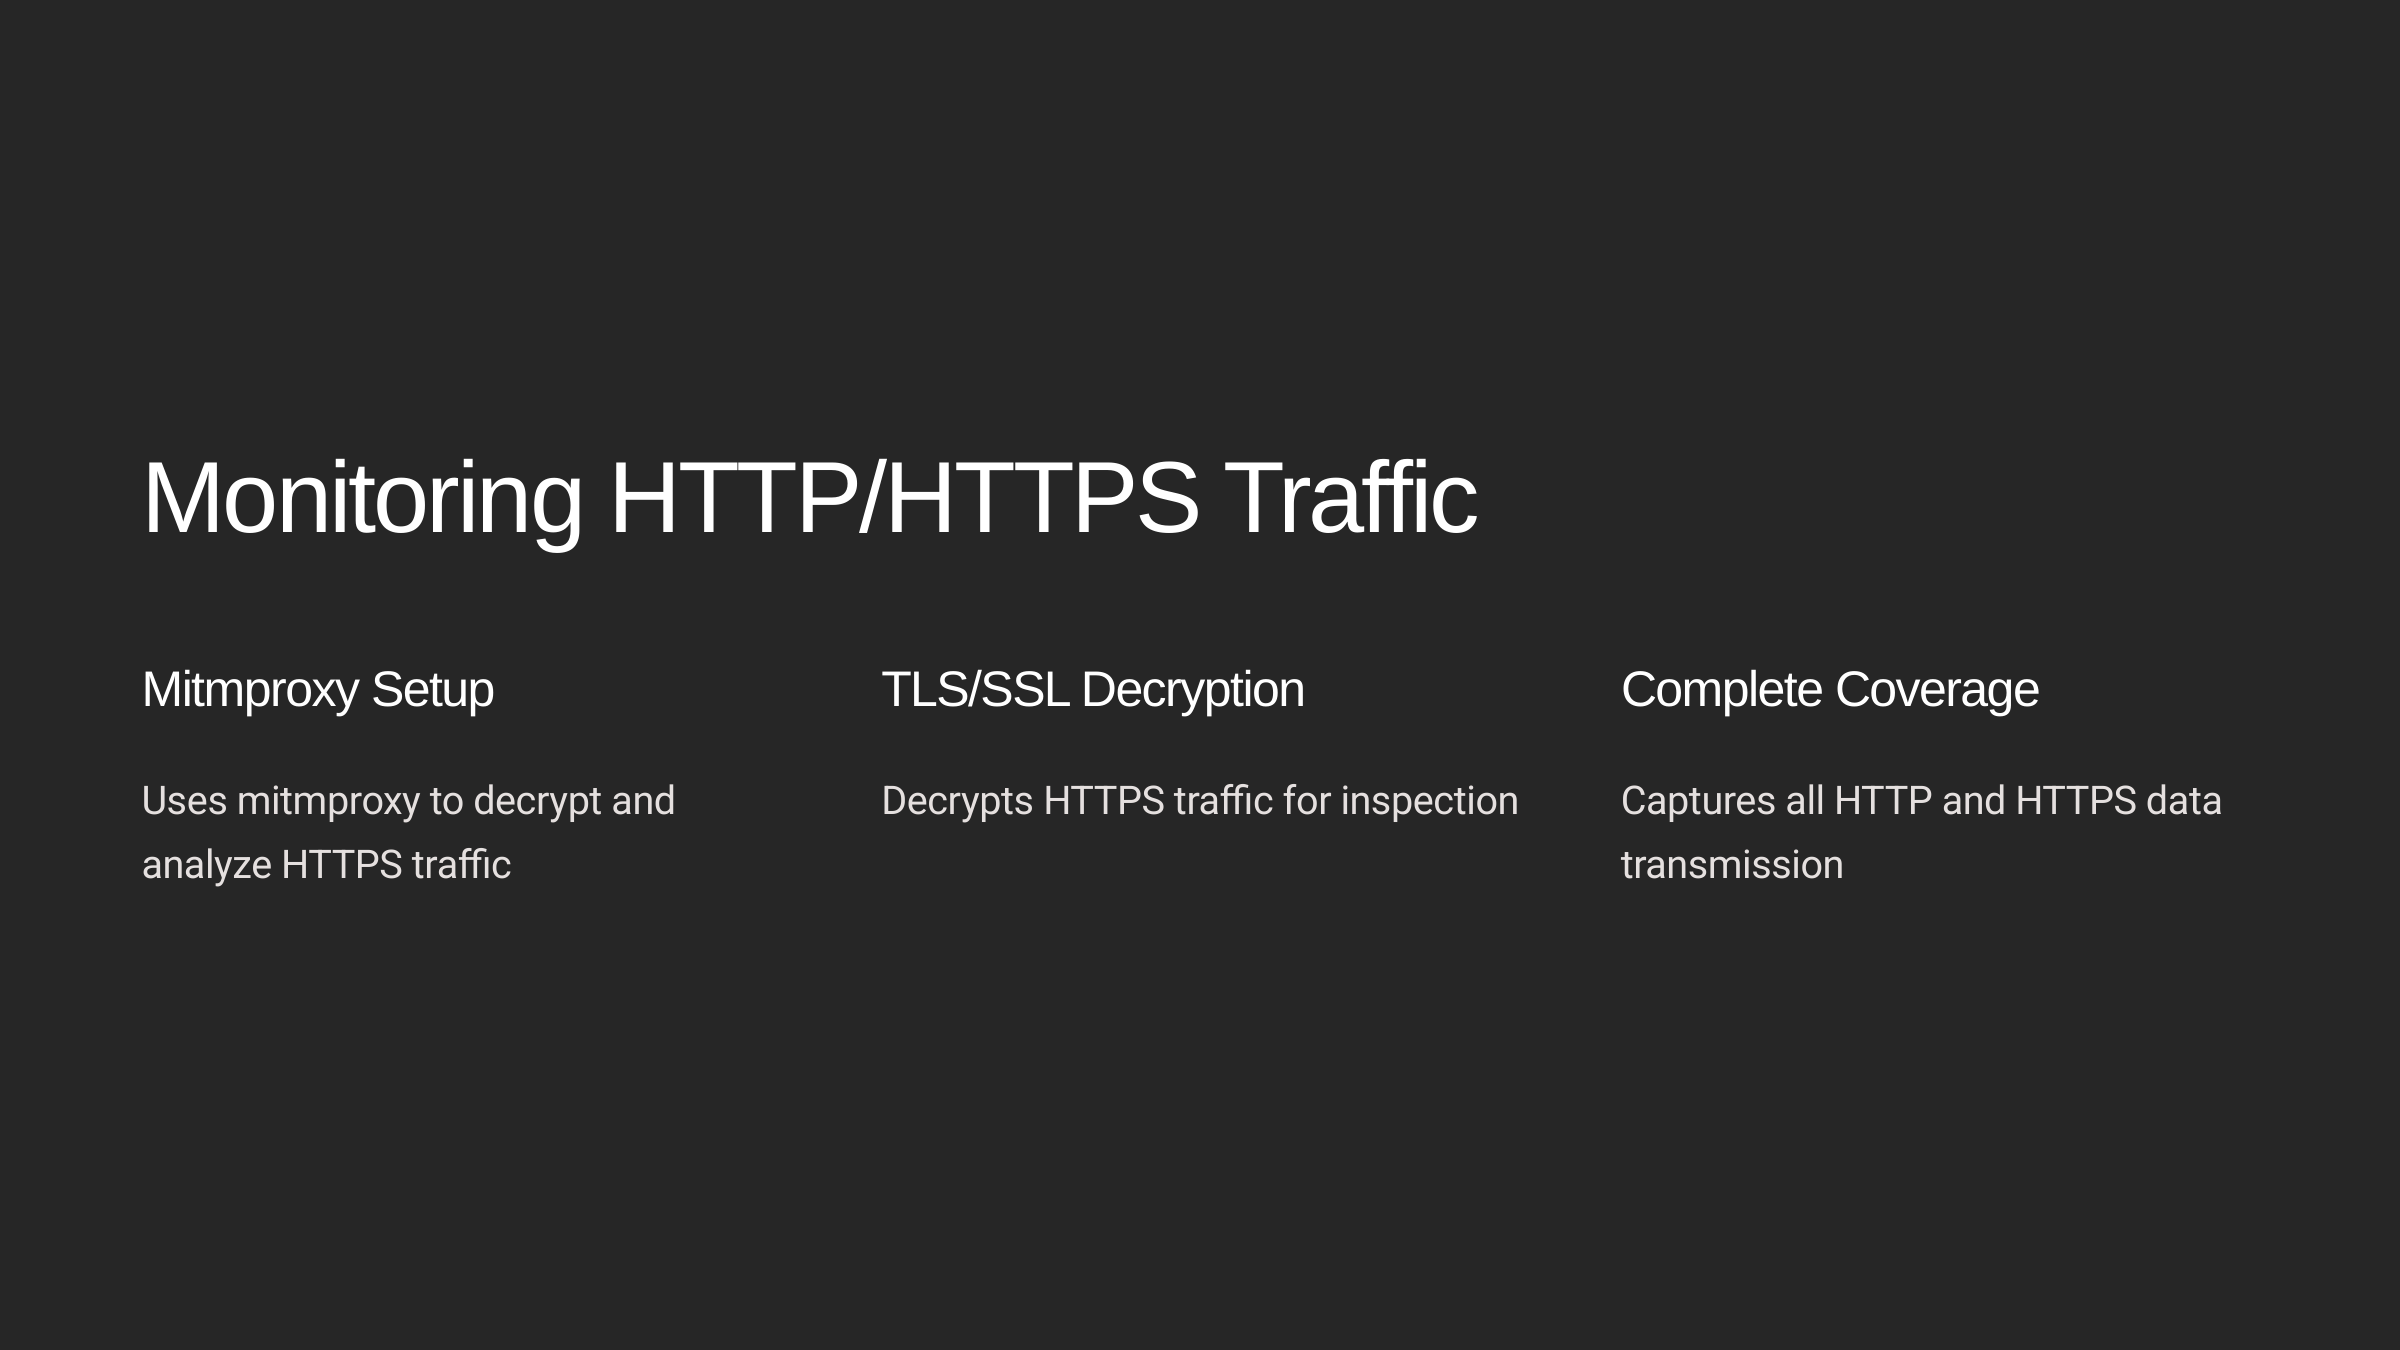

Monitoring HTTP/HTTPS Traffic
Mitmproxy Setup
TLS/SSL Decryption
Complete Coverage
Uses mitmproxy to decrypt and analyze HTTPS traffic
Decrypts HTTPS traffic for inspection
Captures all HTTP and HTTPS data transmission